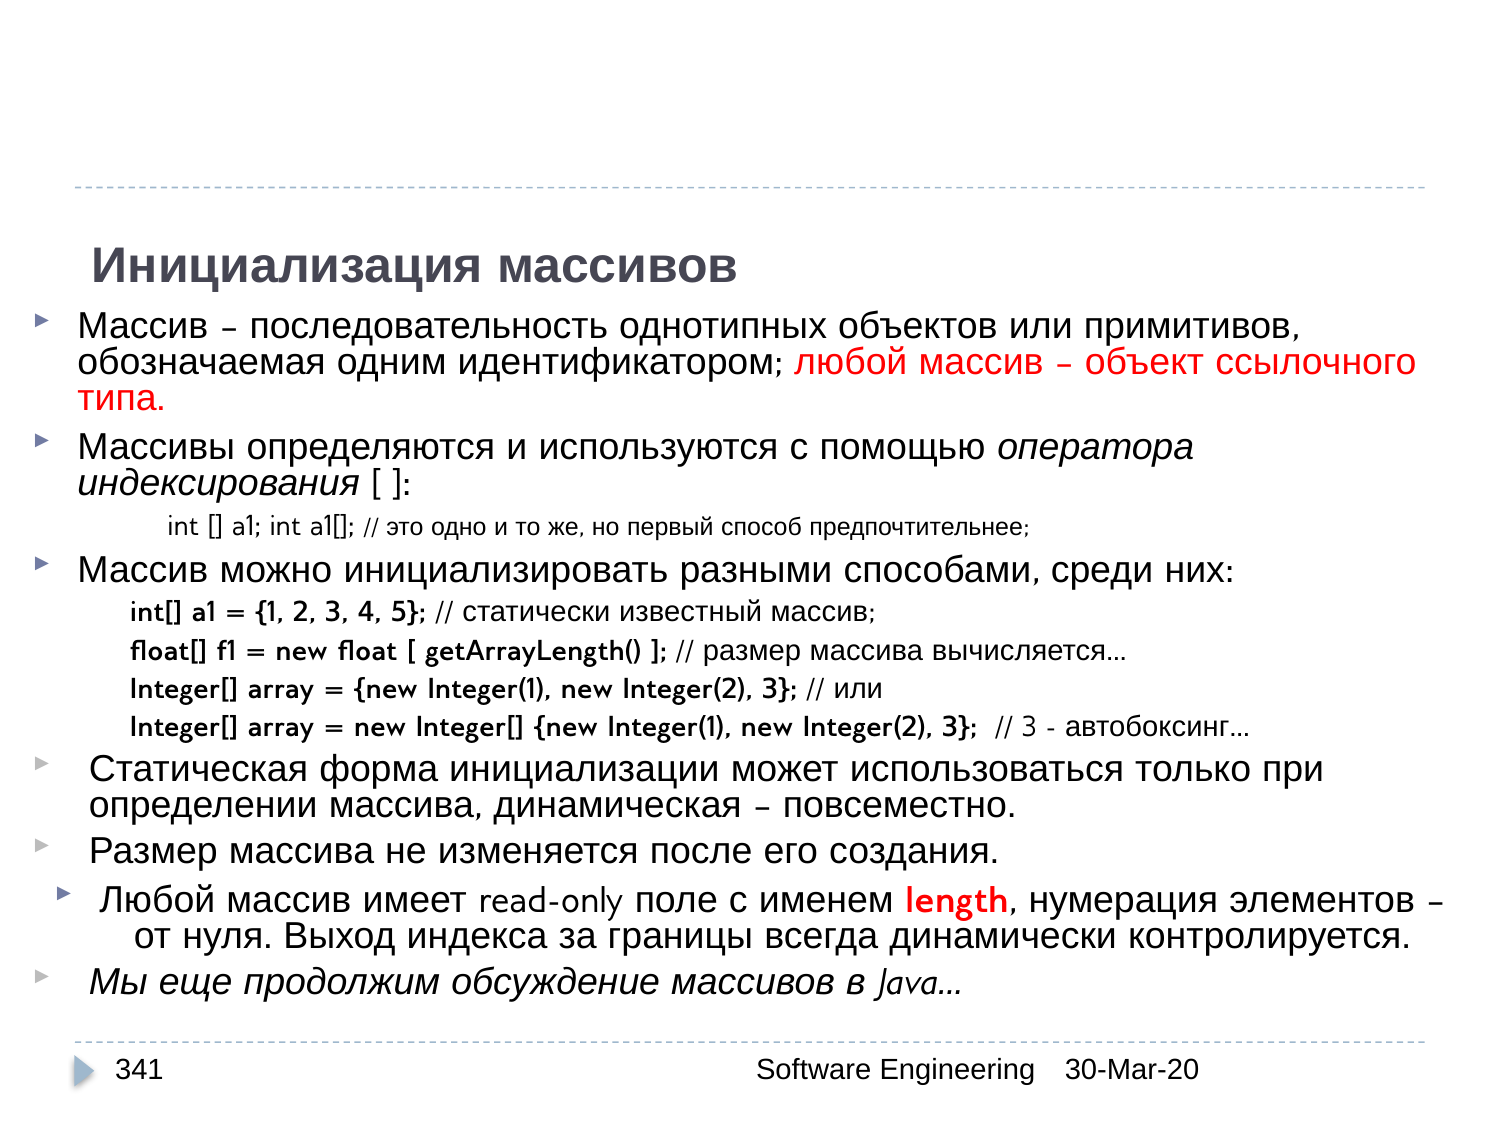

# Инициализация массивов
Массив – последовательность однотипных объектов или примитивов, обозначаемая одним идентификатором; любой массив – объект ссылочного типа.
Массивы определяются и используются с помощью оператора индексирования [ ]:
	int [] a1; int a1[]; // это одно и то же, но первый способ предпочтительнее;
Массив можно инициализировать разными способами, среди них:
int[] a1 = {1, 2, 3, 4, 5}; // статически известный массив;
float[] f1 = new float [ getArrayLength() ]; // размер массива вычисляется...
Integer[] array = {new Integer(1), new Integer(2), 3}; // или
Integer[] array = new Integer[] {new Integer(1), new Integer(2), 3};  // 3 - автобоксинг...
Статическая форма инициализации может использоваться только при определении массива, динамическая – повсеместно.
Размер массива не изменяется после его создания.
Любой массив имеет read-only поле с именем length, нумерация элементов – от нуля. Выход индекса за границы всегда динамически контролируется.
Мы еще продолжим обсуждение массивов в Java...

341
Software Engineering
30-Mar-20